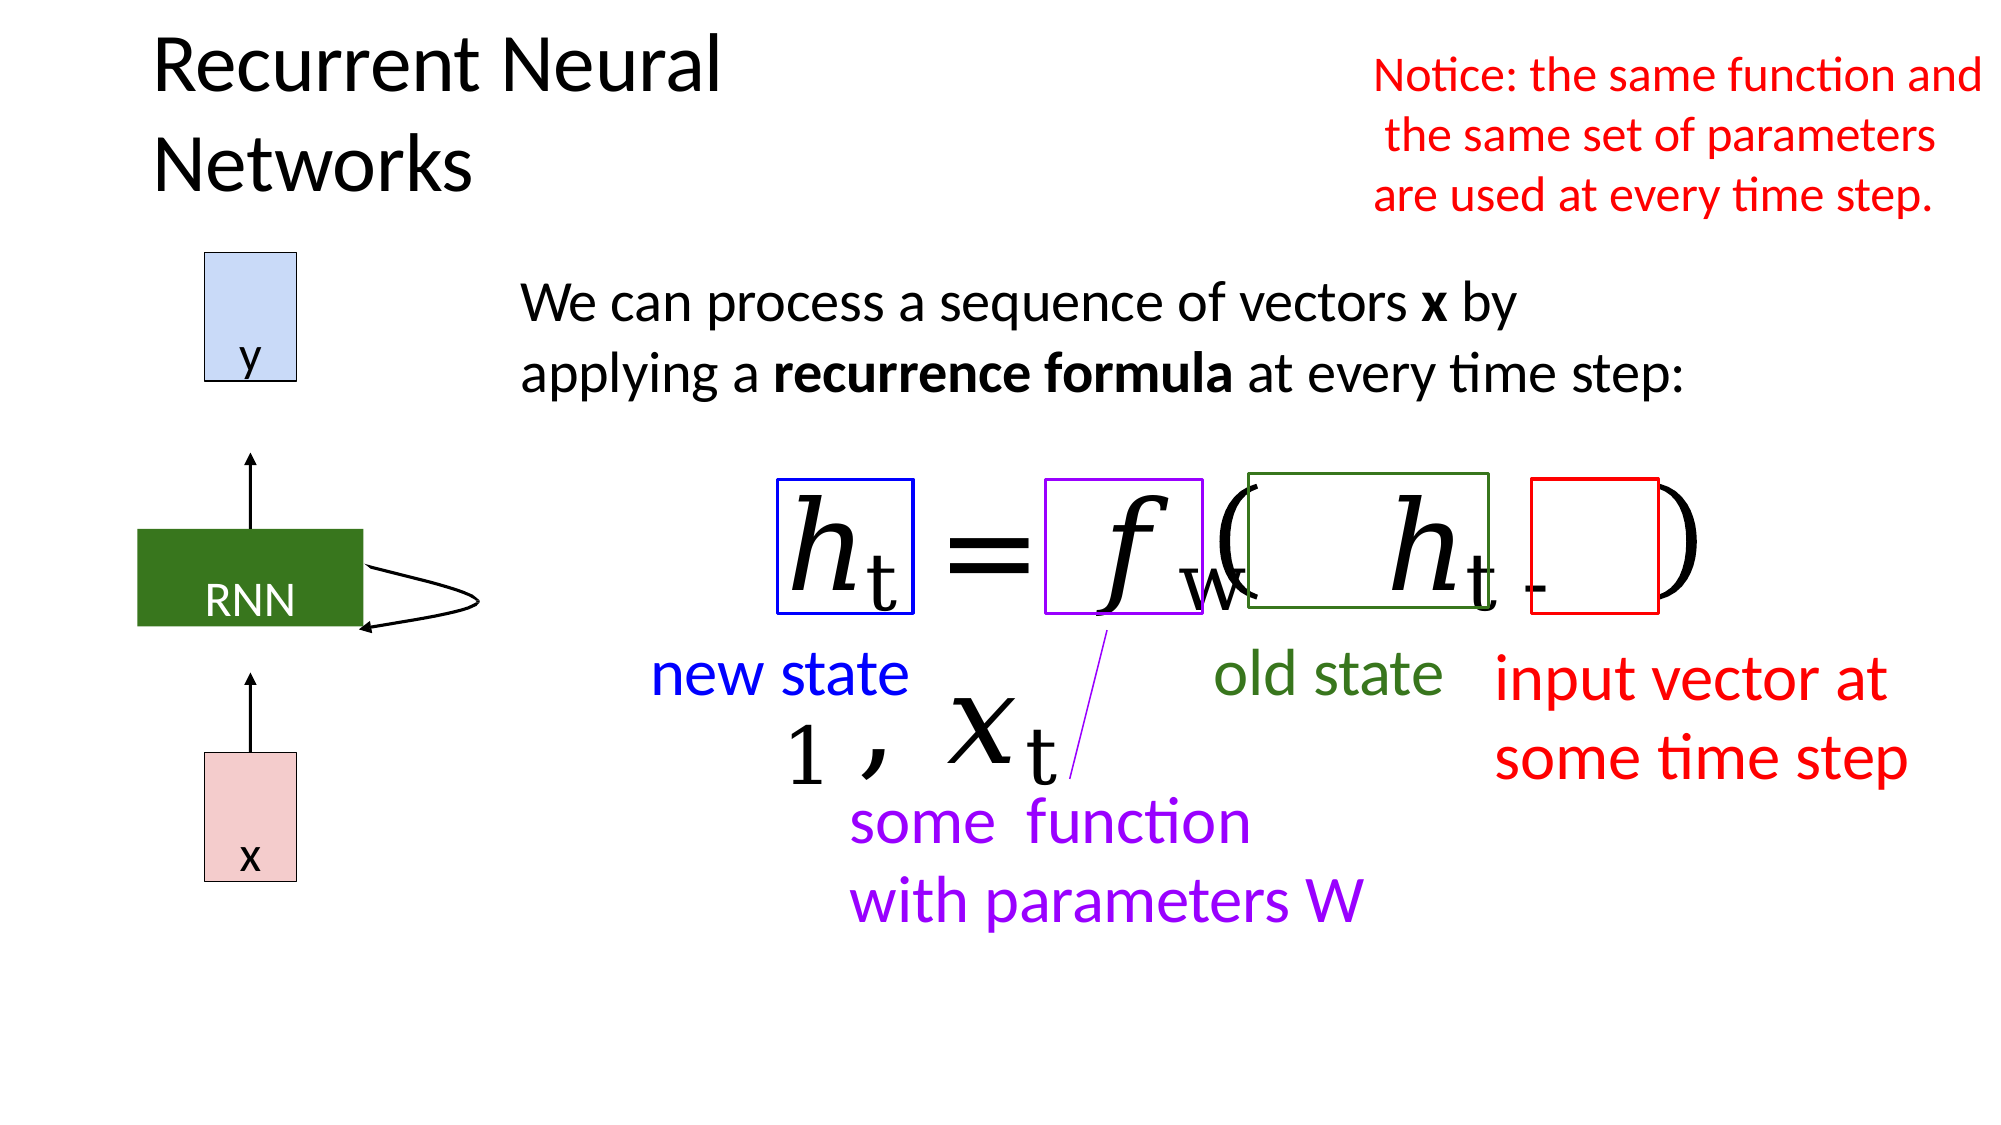

Notice: the same function and  the same set of parameters  are used at every time step.
# Recurrent Neural Networks

y
We can process a sequence of vectors x by  applying a recurrence formula at every time step:
ℎt	= 𝑓w	ℎt-1, 𝑥t

RNN

new state	old state
some function  with parameters W
input vector at  some time step

x